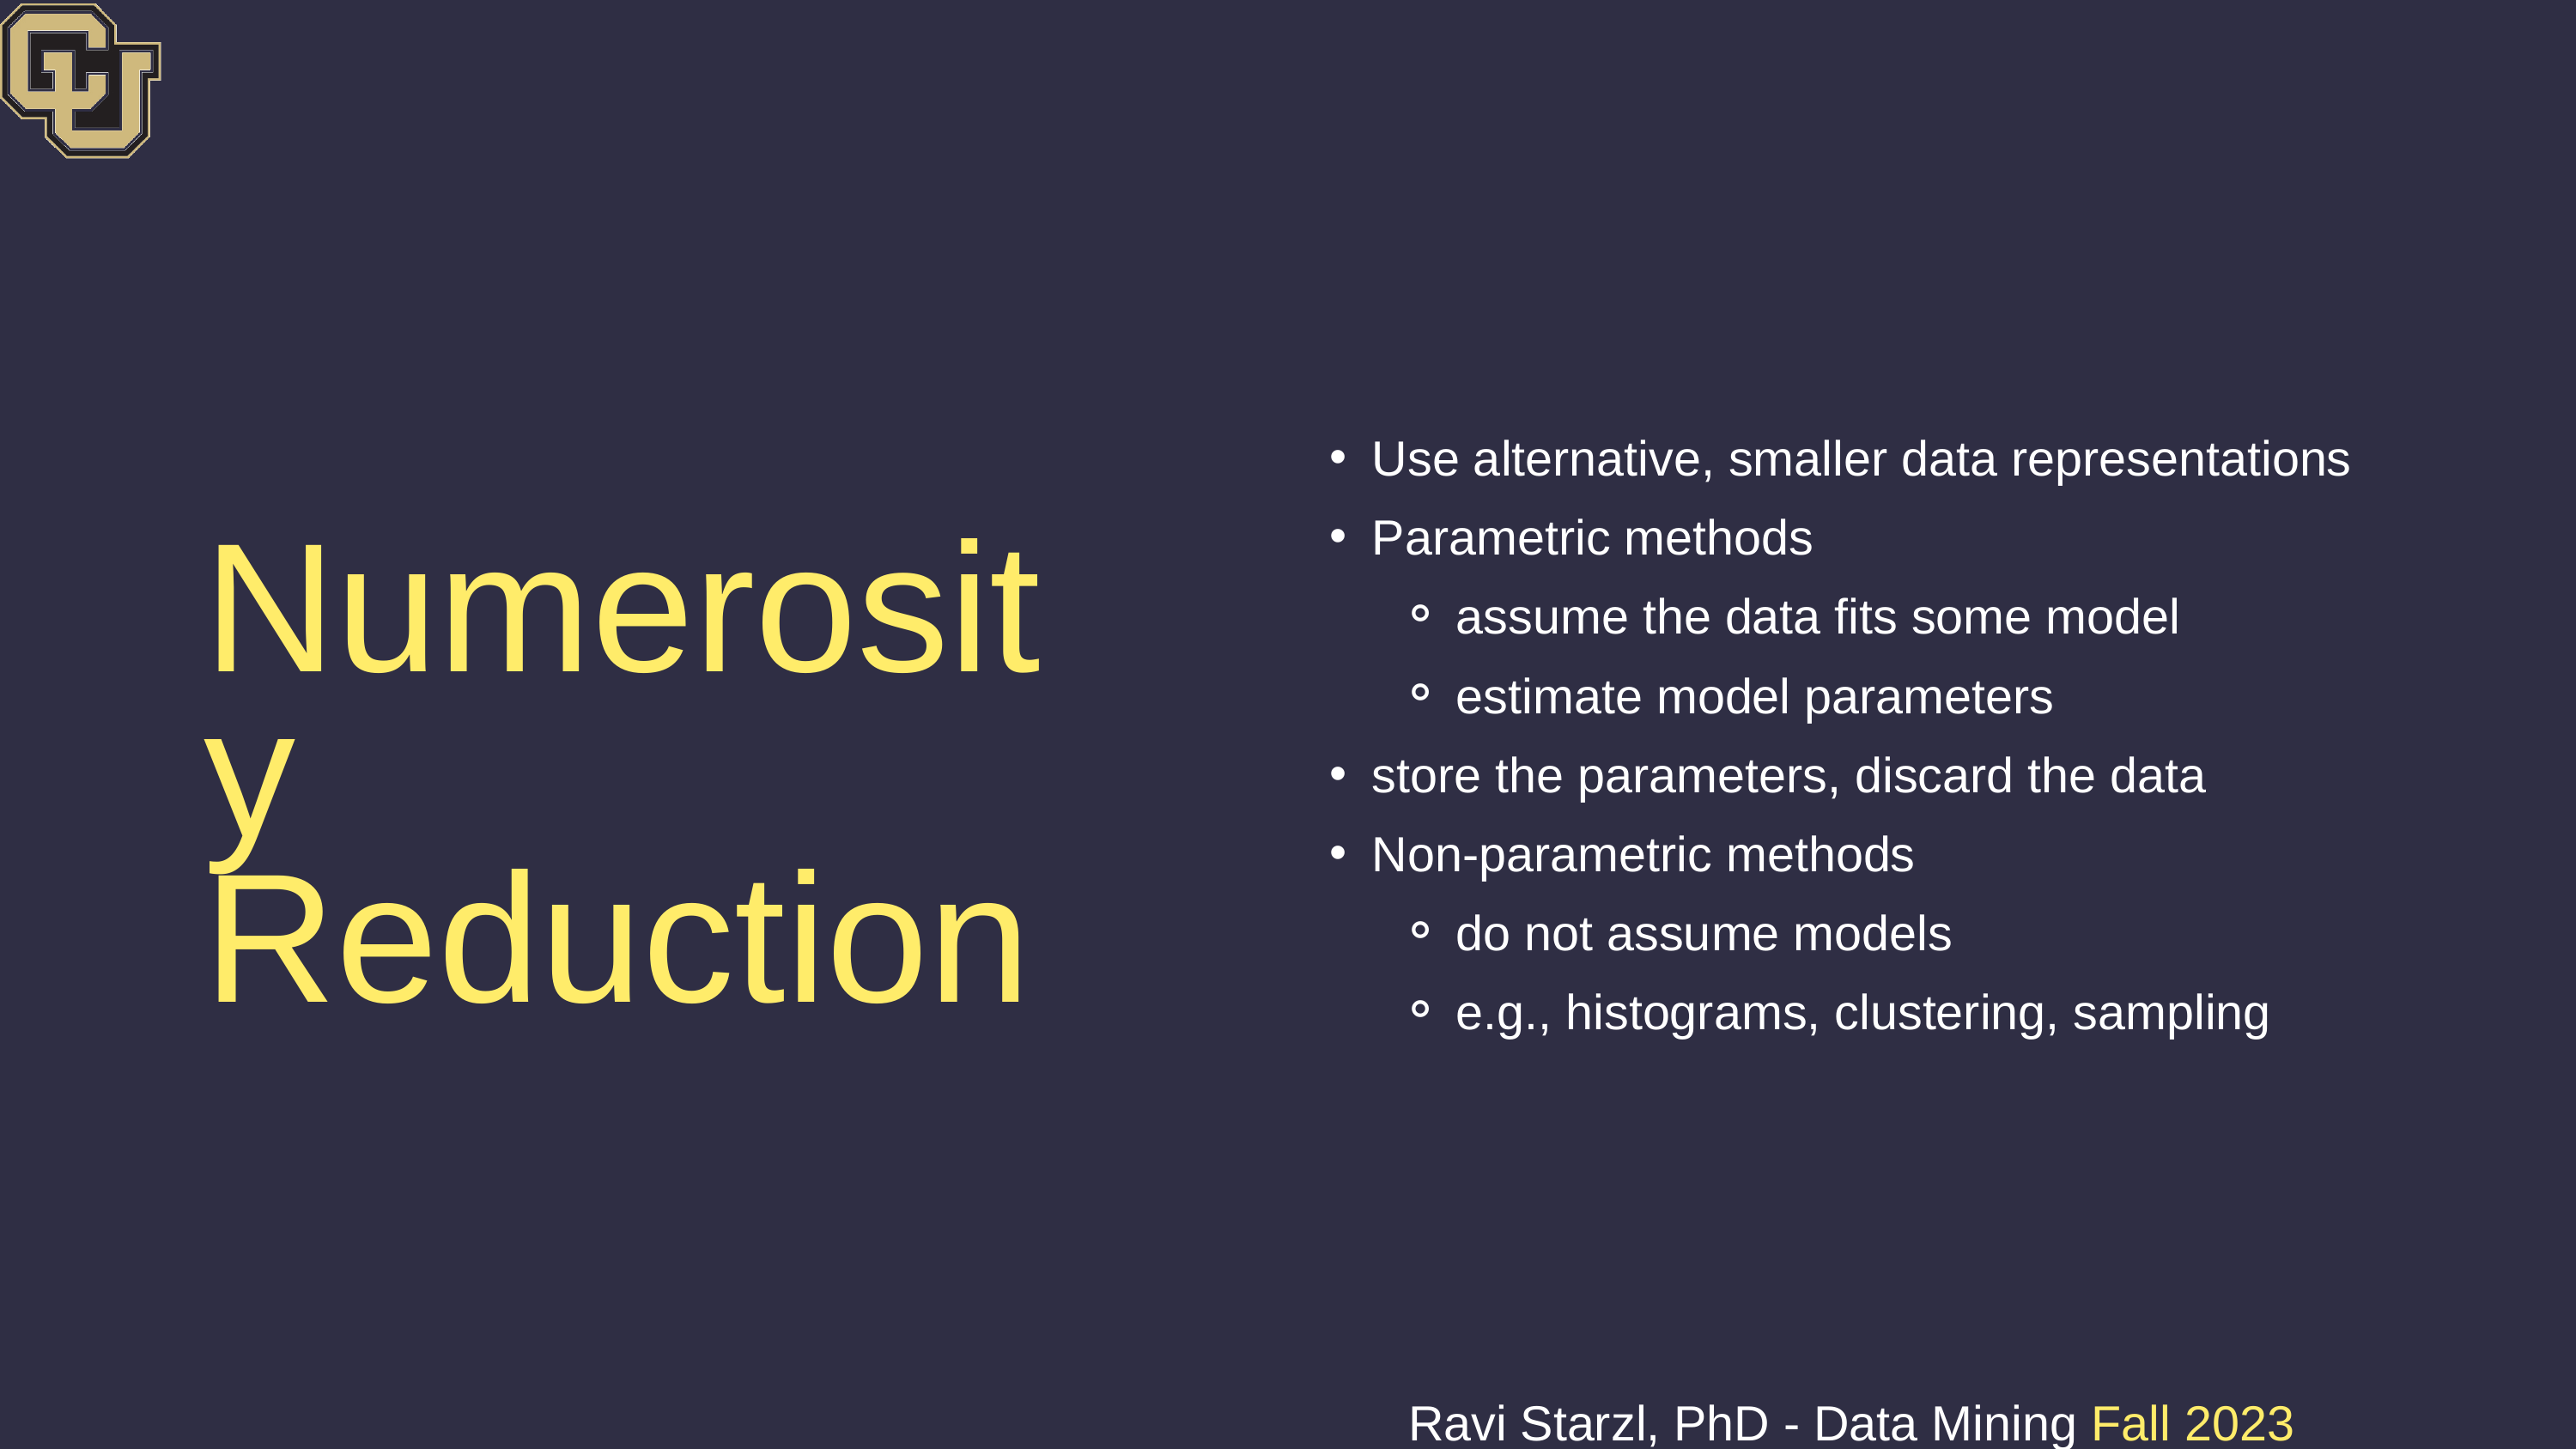

Use alternative, smaller data representations
Parametric methods
assume the data fits some model
estimate model parameters
store the parameters, discard the data
Non-parametric methods
do not assume models
e.g., histograms, clustering, sampling
Numerosity Reduction
Ravi Starzl, PhD - Data Mining Fall 2023